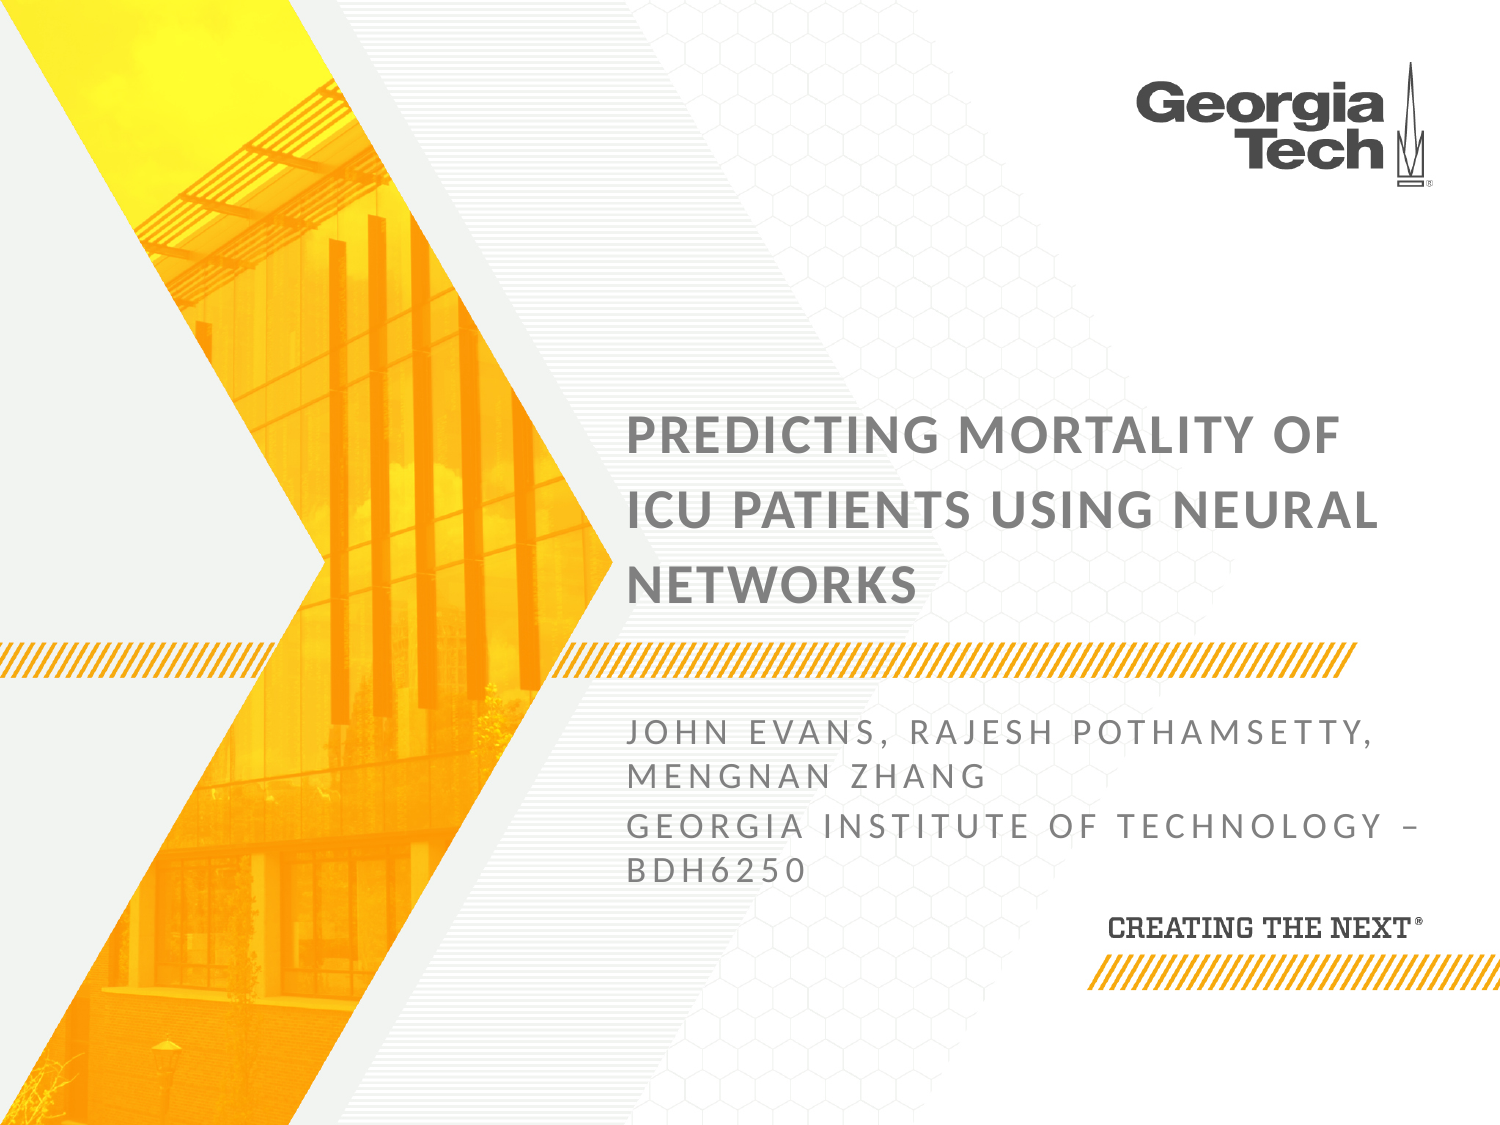

# Predicting Mortality of ICU Patients using Neural Networks
John Evans, Rajesh Pothamsetty, Mengnan Zhang
Georgia Institute of Technology – BDH6250